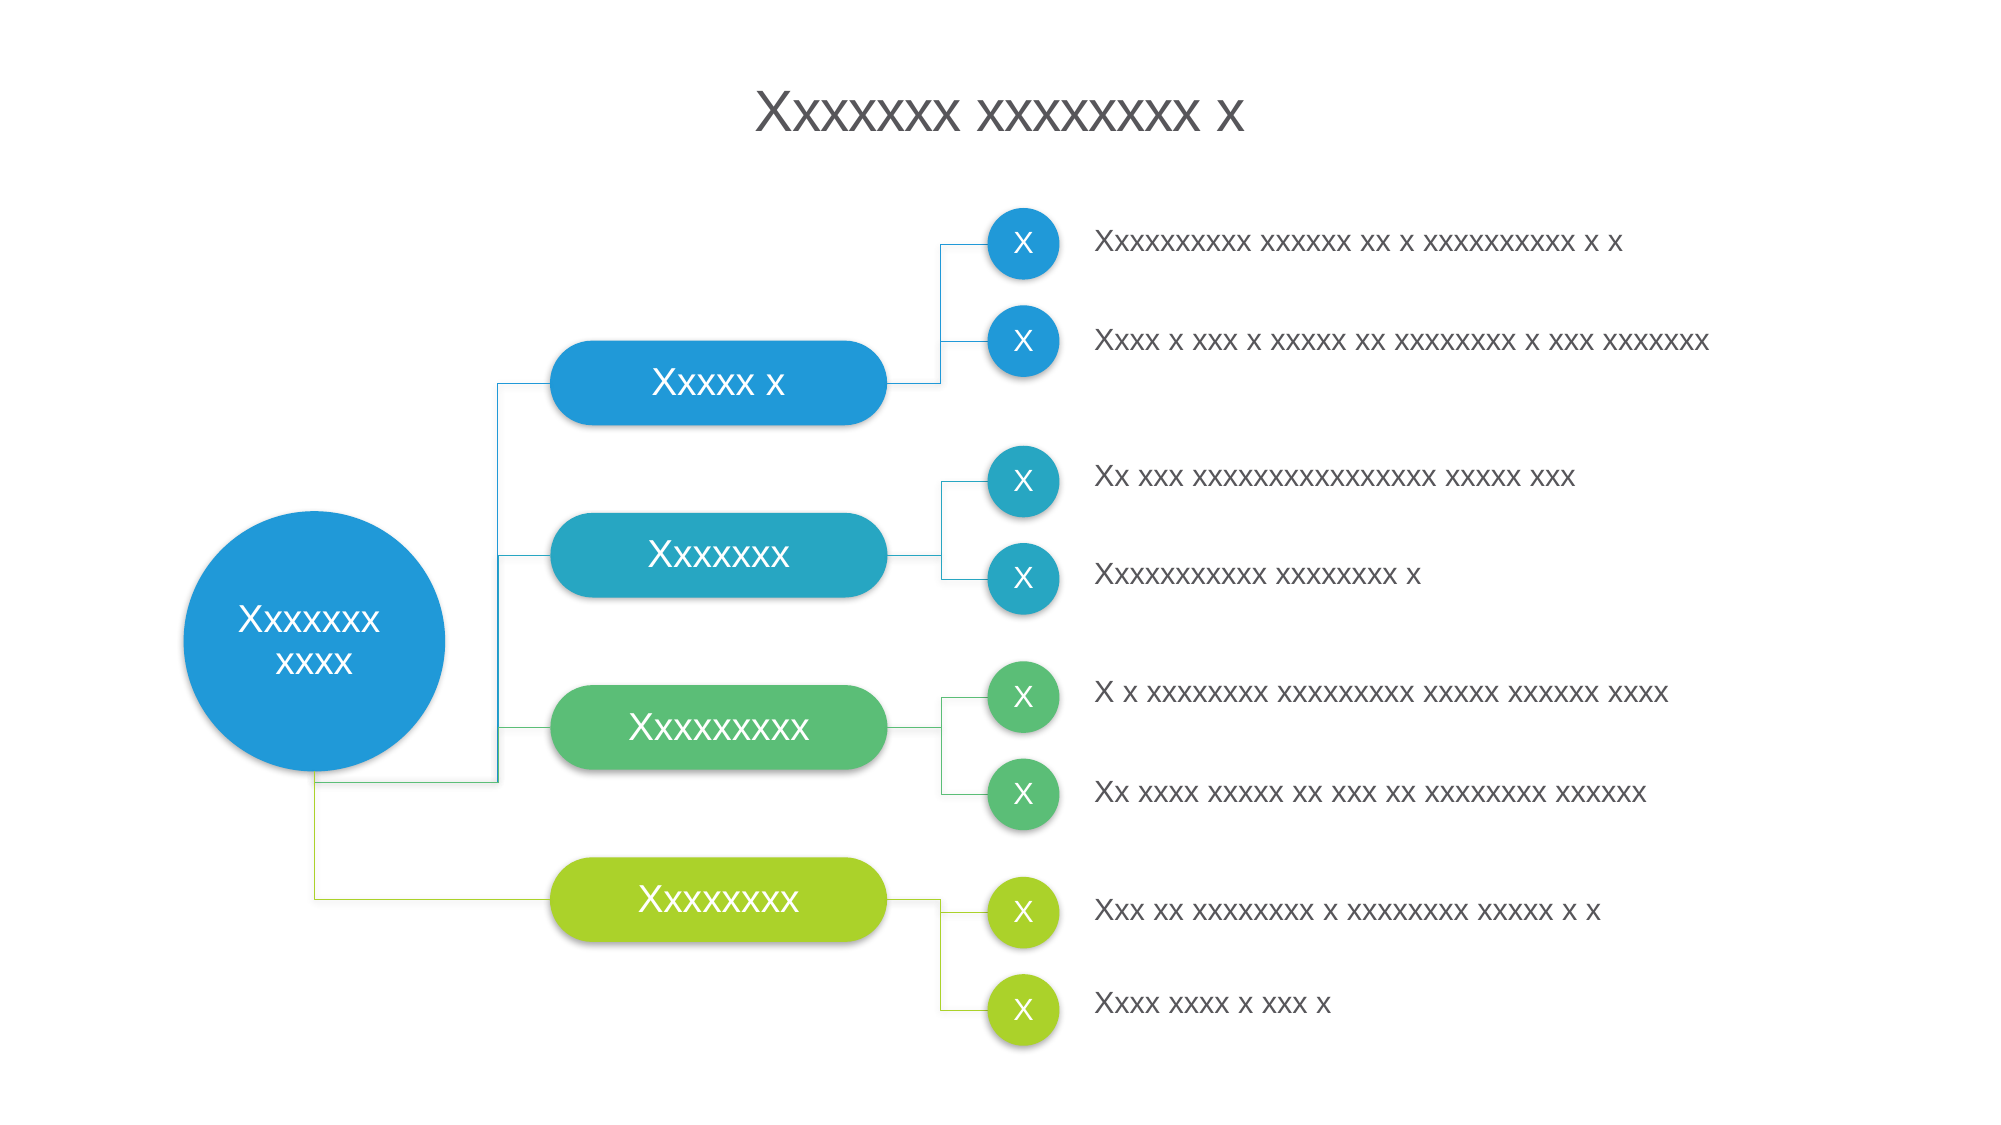

# Xxxxxxx xxxxxxxx x
X
Xxxxxxxxxx xxxxxx xx x xxxxxxxxxx x x
X
Xxxx x xxx x xxxxx xx xxxxxxxx x xxx xxxxxxx
Xxxxx x
X
Xx xxx xxxxxxxxxxxxxxxx xxxxx xxx
Xxxxxxx
xxxx
Xxxxxxx
X
Xxxxxxxxxxx xxxxxxxx x
X
X x xxxxxxxx xxxxxxxxx xxxxx xxxxxx xxxx
Xxxxxxxxx
X
Xx xxxx xxxxx xx xxx xx xxxxxxxx xxxxxx
Xxxxxxxx
X
Xxx xx xxxxxxxx x xxxxxxxx xxxxx x x
X
Xxxx xxxx x xxx x